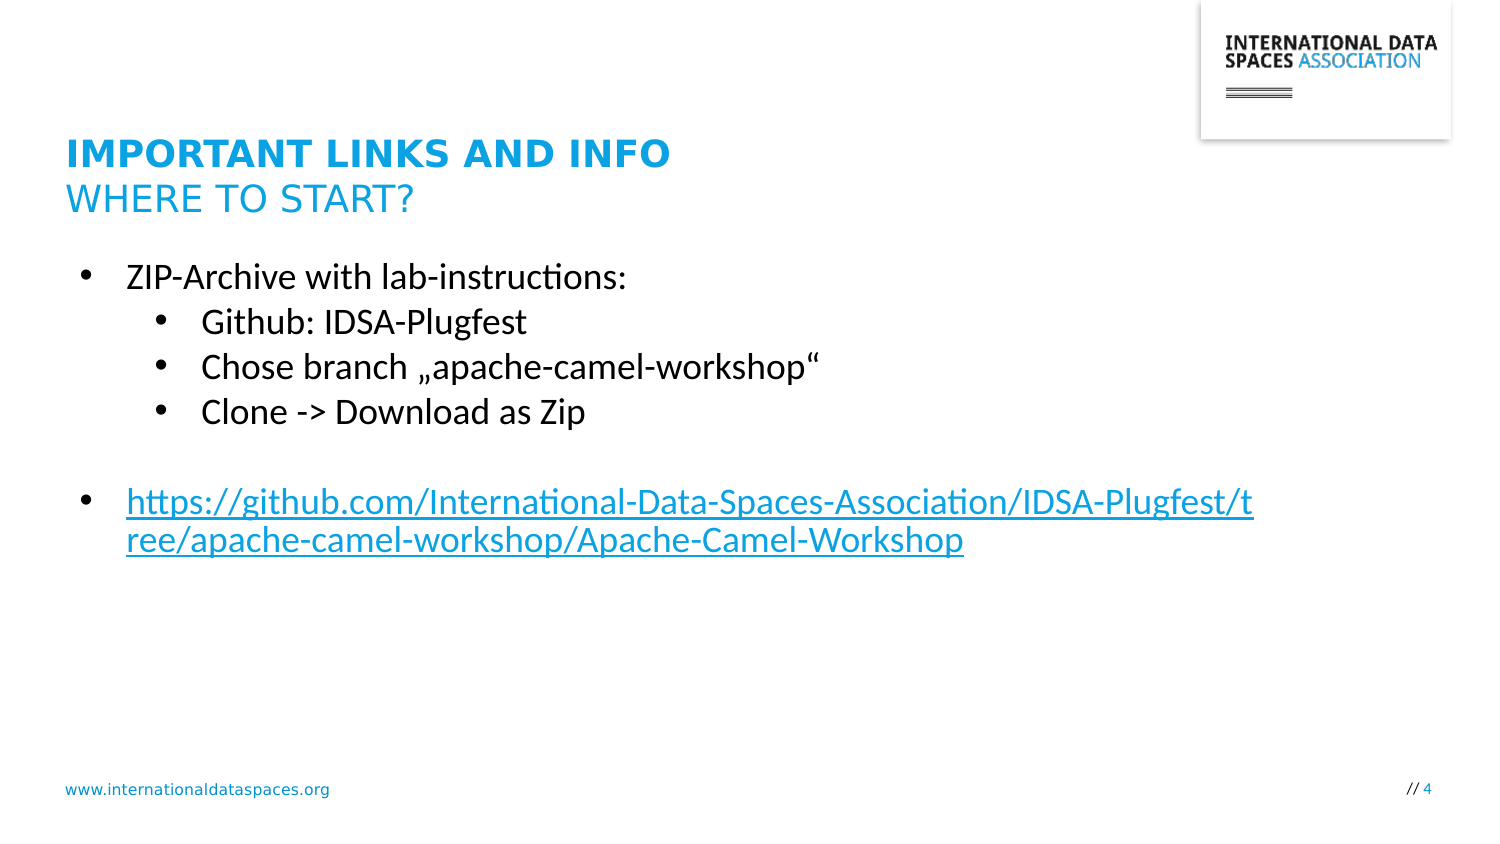

# Important links and Info
Where to start?
ZIP-Archive with lab-instructions:
Github: IDSA-Plugfest
Chose branch „apache-camel-workshop“
Clone -> Download as Zip
https://github.com/International-Data-Spaces-Association/IDSA-Plugfest/tree/apache-camel-workshop/Apache-Camel-Workshop